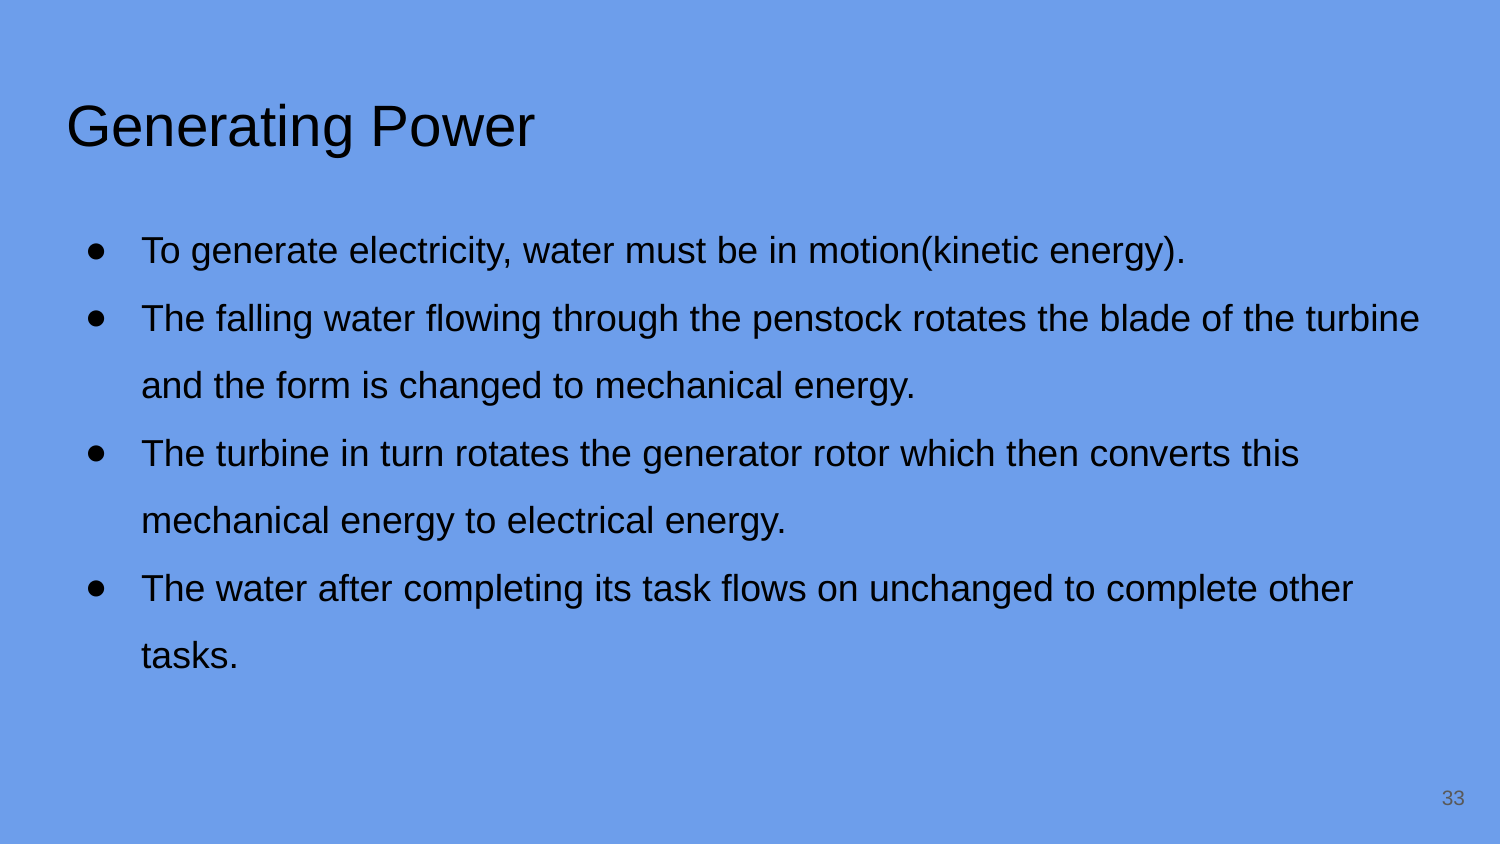

# Generating Power
To generate electricity, water must be in motion(kinetic energy).
The falling water flowing through the penstock rotates the blade of the turbine and the form is changed to mechanical energy.
The turbine in turn rotates the generator rotor which then converts this mechanical energy to electrical energy.
The water after completing its task flows on unchanged to complete other tasks.
33